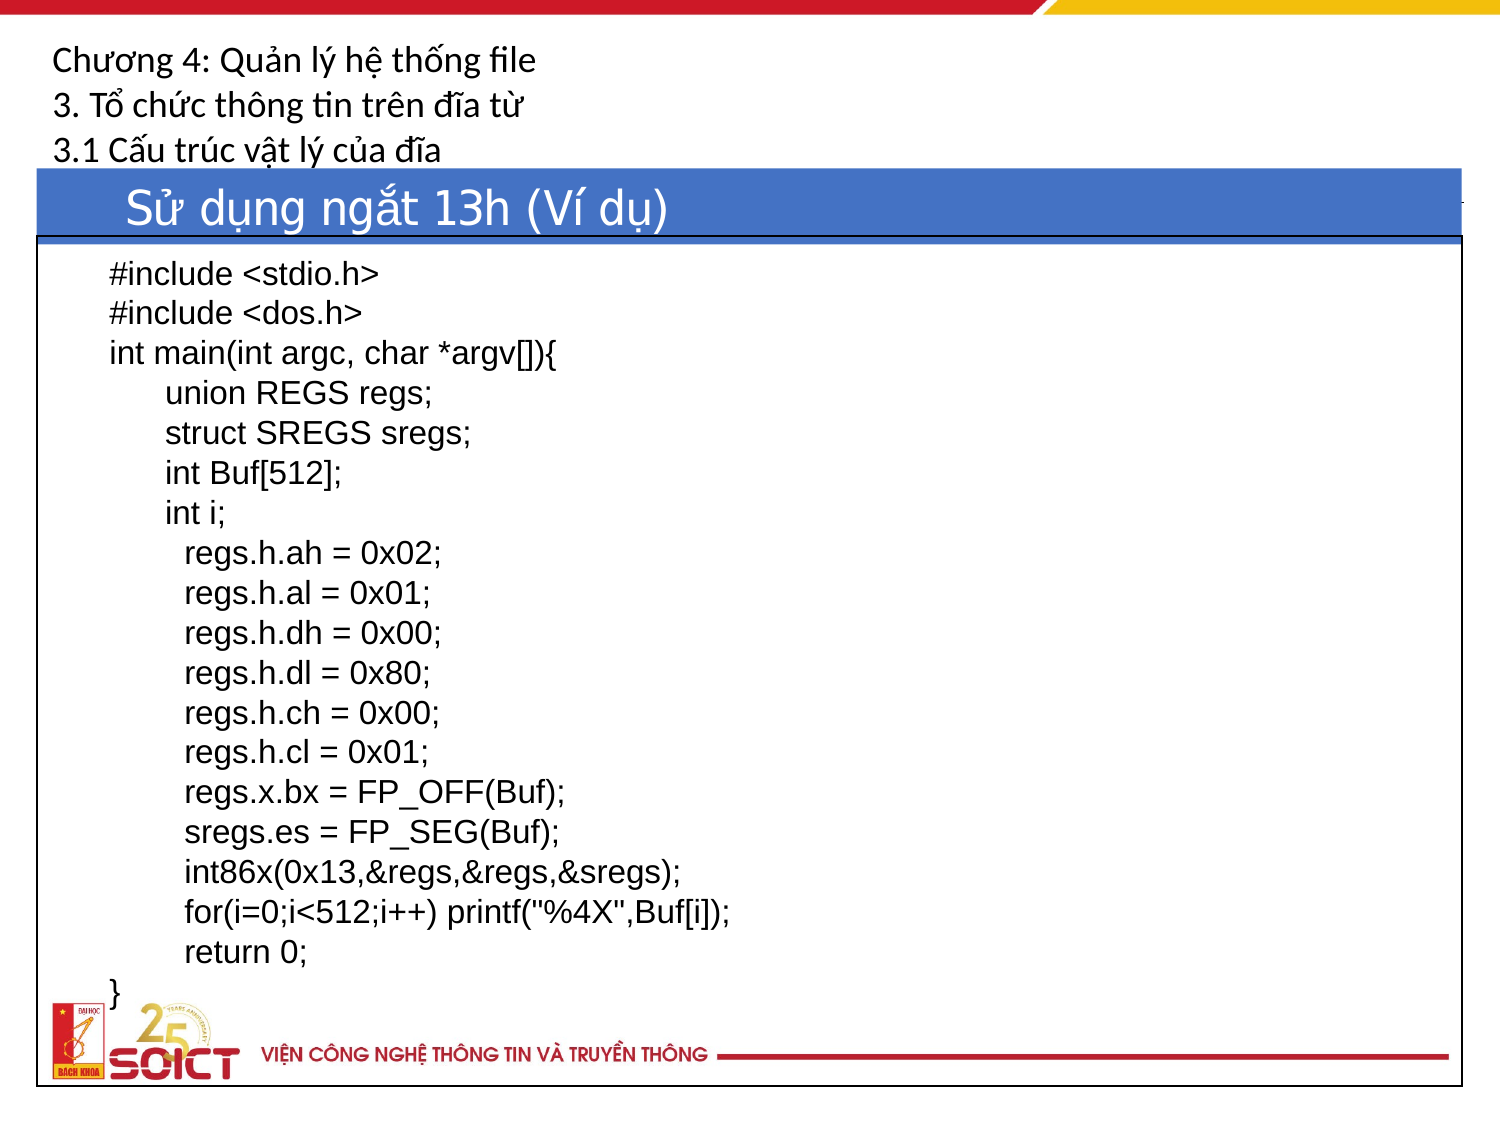

Chương 4: Quản lý hệ thống file
3. Tổ chức thông tin trên đĩa từ
3.1 Cấu trúc vật lý của đĩa
Sử dụng ngắt 13h (Ví dụ)

#include <stdio.h>
#include <dos.h>
int main(int argc, char *argv[]){
      union REGS regs;
      struct SREGS sregs;
      int Buf[512];
      int i;
regs.h.ah = 0x02;
regs.h.al = 0x01;
regs.h.dh = 0x00;
regs.h.dl = 0x80;
regs.h.ch = 0x00;
regs.h.cl = 0x01;
regs.x.bx = FP_OFF(Buf);
sregs.es = FP_SEG(Buf);
int86x(0x13,&regs,&regs,&sregs);
for(i=0;i<512;i++) printf("%4X",Buf[i]);
return 0;
}